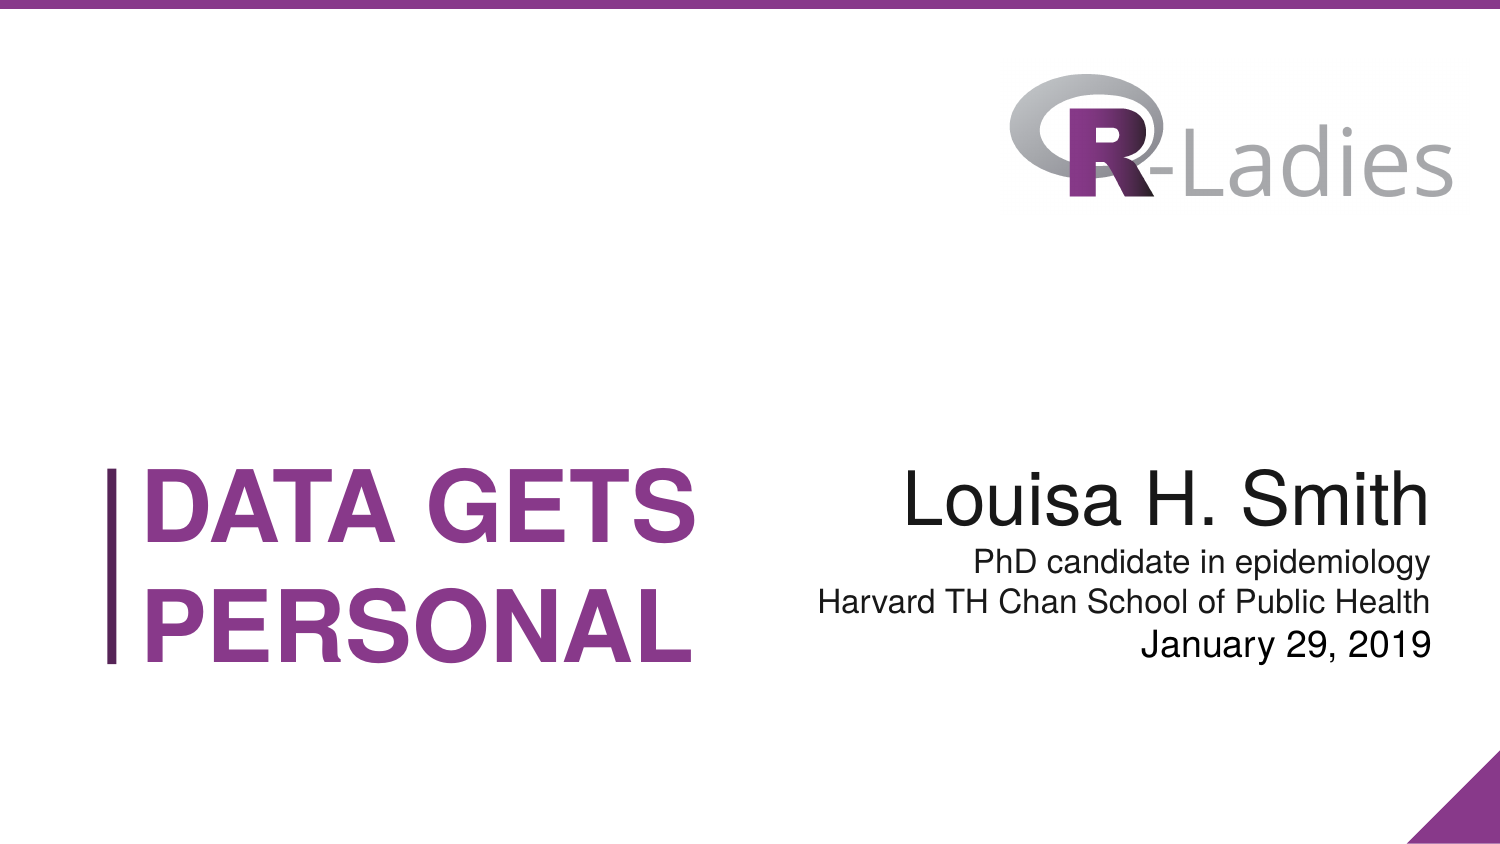

Louisa H. Smith
PhD candidate in epidemiology
Harvard TH Chan School of Public Health
January 29, 2019
# DATA GETS PERSONAL